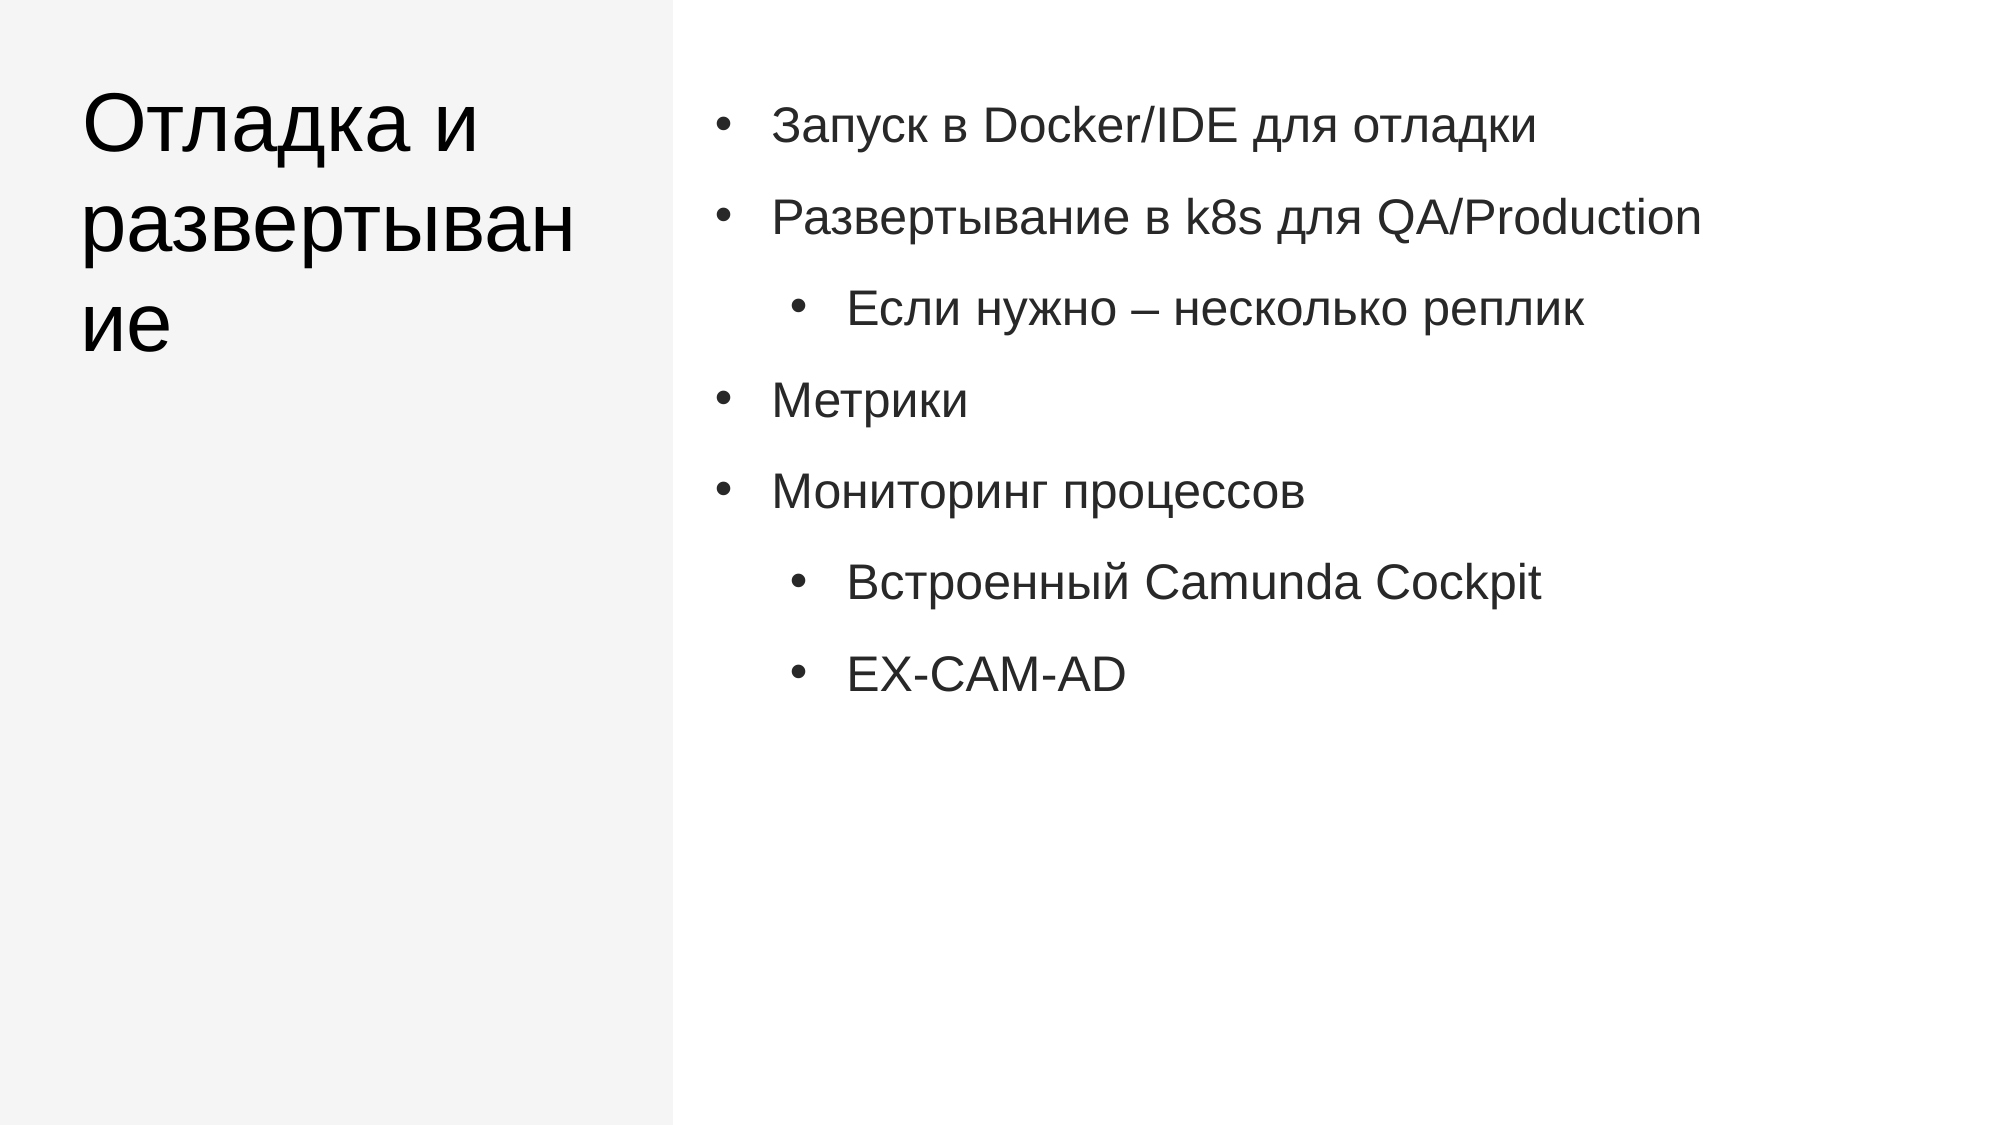

Отладка и развертывание
Запуск в Docker/IDE для отладки
Развертывание в k8s для QA/Production
Если нужно – несколько реплик
Метрики
Мониторинг процессов
Встроенный Camunda Cockpit
EX-CAM-AD